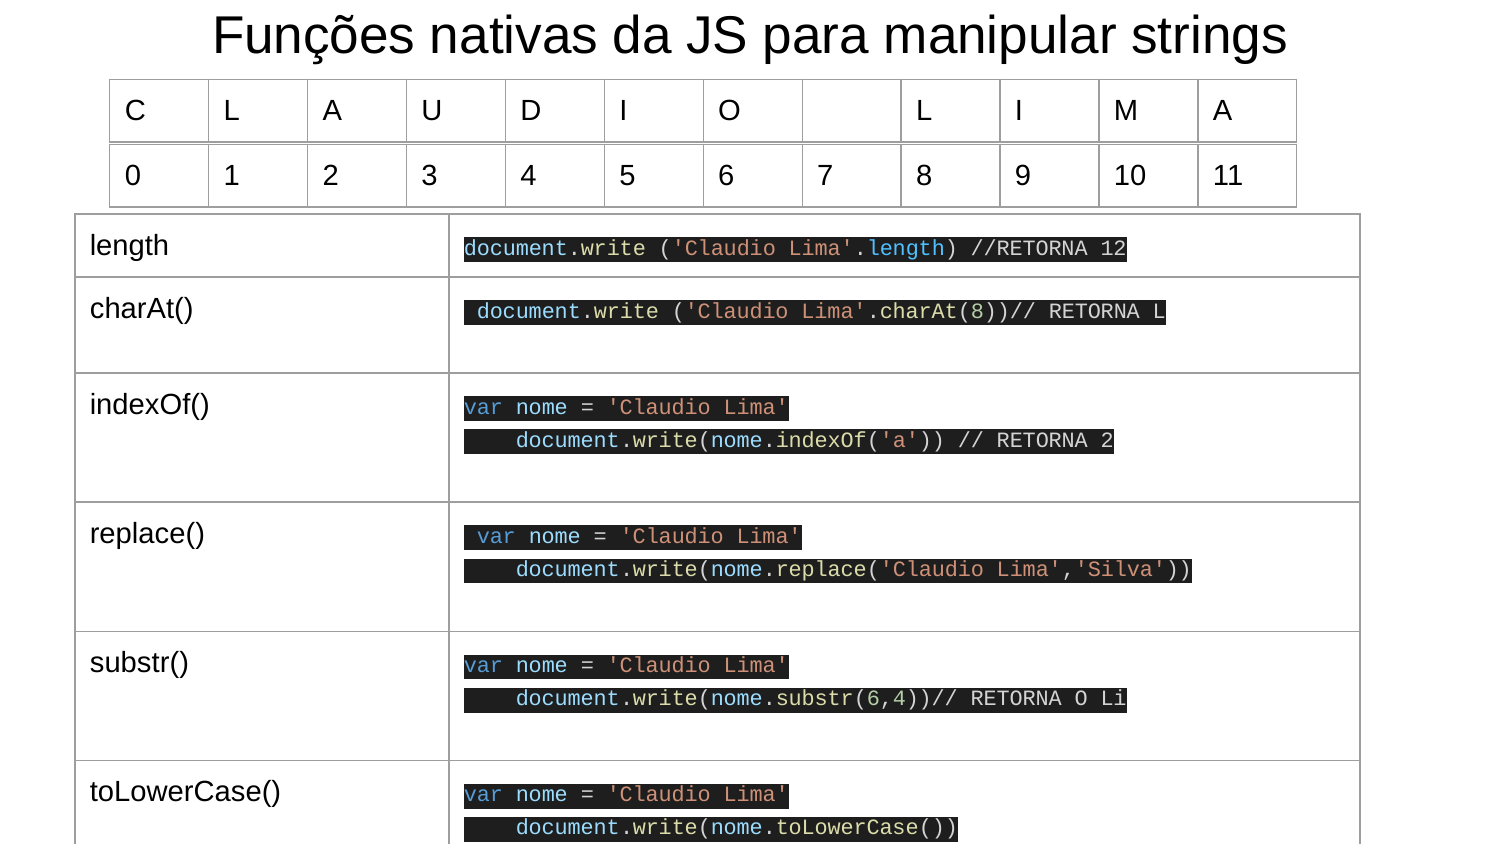

# Funções nativas da JS para manipular strings
| C | L | A | U | D | I | O |  | L | I | M | A |
| --- | --- | --- | --- | --- | --- | --- | --- | --- | --- | --- | --- |
| 0 | 1 | 2 | 3 | 4 | 5 | 6 | 7 | 8 | 9 | 10 | 11 |
| --- | --- | --- | --- | --- | --- | --- | --- | --- | --- | --- | --- |
| length | document.write ('Claudio Lima'.length) //RETORNA 12 |
| --- | --- |
| charAt() | document.write ('Claudio Lima'.charAt(8))// RETORNA L |
| indexOf() | var nome = 'Claudio Lima' document.write(nome.indexOf('a')) // RETORNA 2 |
| replace() | var nome = 'Claudio Lima' document.write(nome.replace('Claudio Lima','Silva')) |
| substr() | var nome = 'Claudio Lima' document.write(nome.substr(6,4))// RETORNA O Li |
| toLowerCase() | var nome = 'Claudio Lima' document.write(nome.toLowerCase()) |
| toUpperCase() | var nome = 'Claudio Lima' document.write(nome.toUpperCase()) |